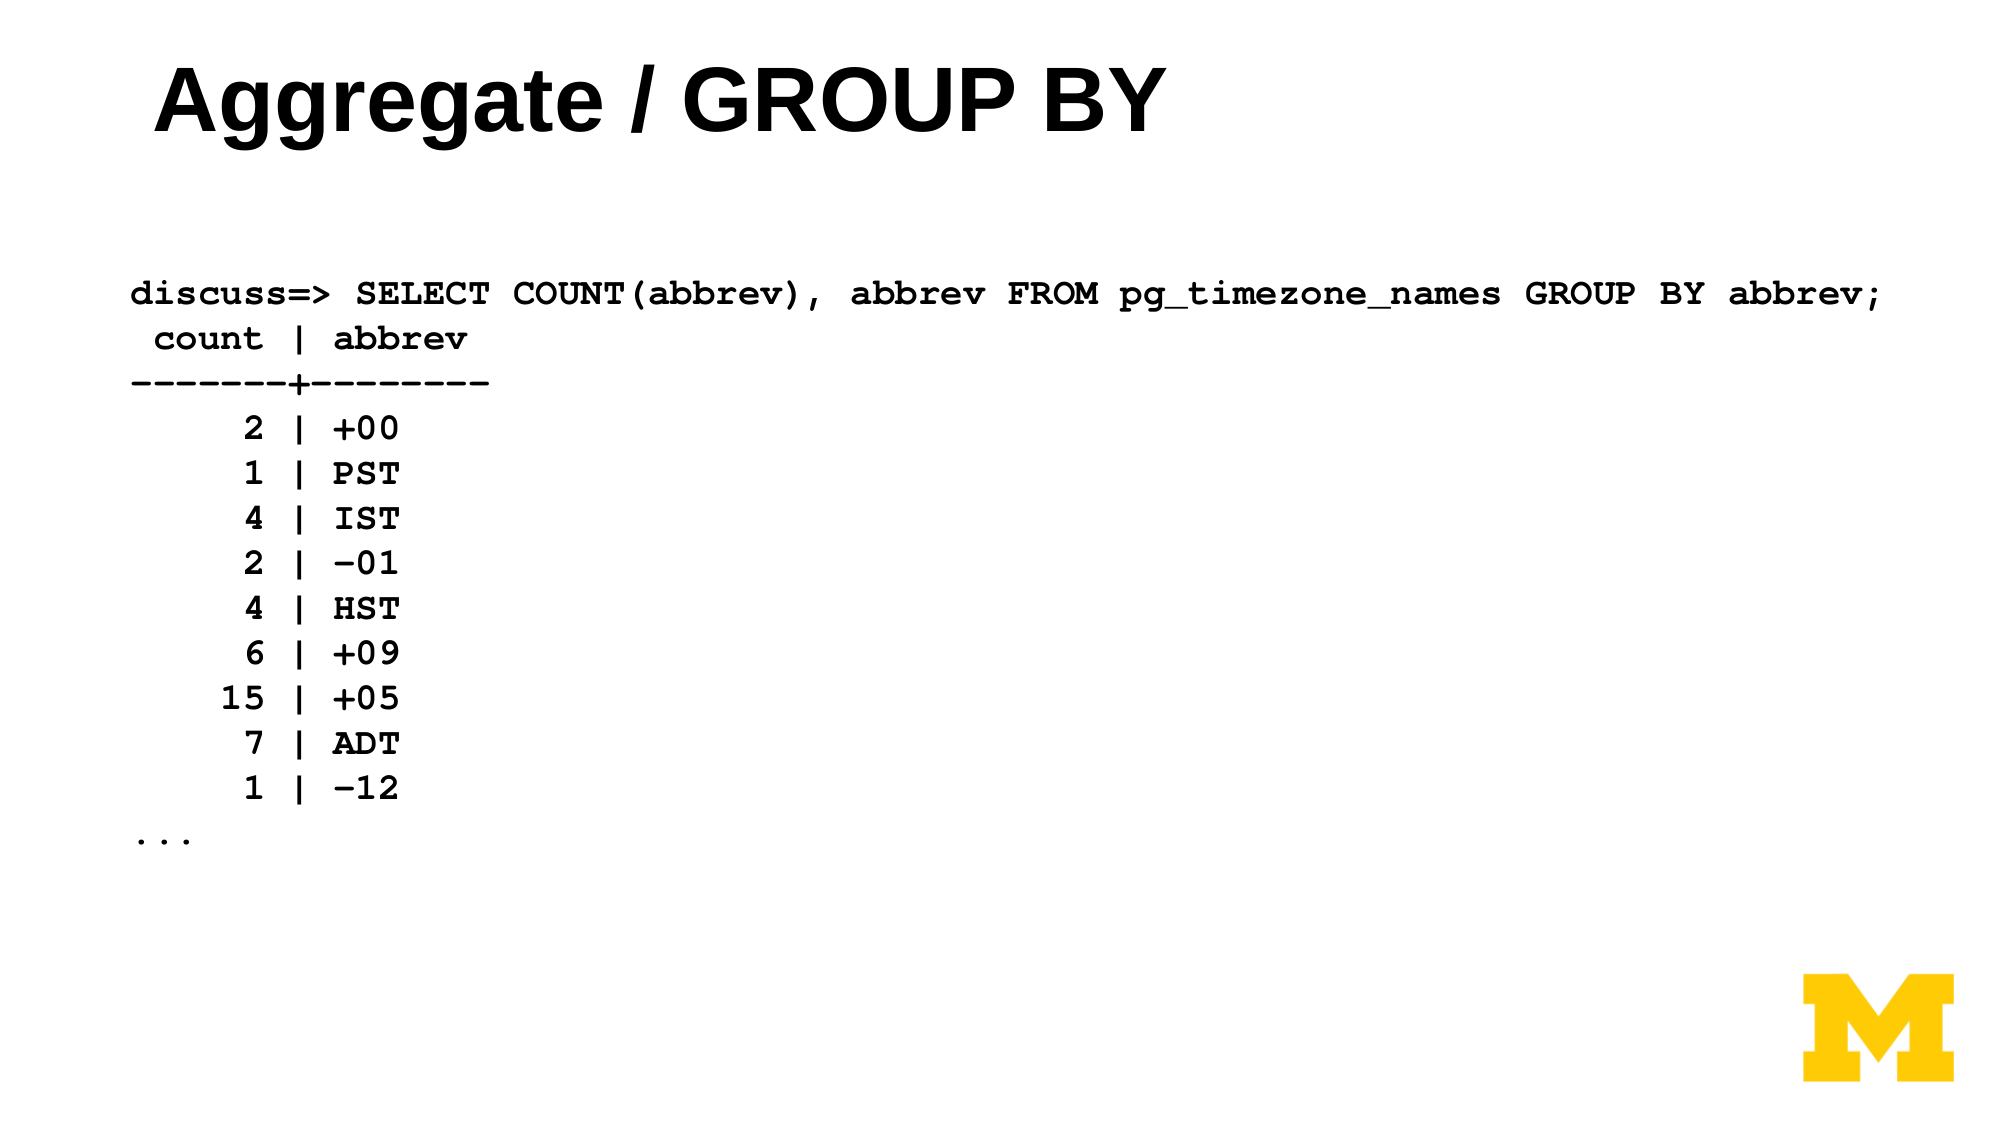

# Aggregate / GROUP BY
discuss=> SELECT COUNT(abbrev), abbrev FROM pg_timezone_names GROUP BY abbrev;
 count | abbrev
-------+--------
     2 | +00
     1 | PST
     4 | IST
     2 | -01
     4 | HST
     6 | +09
    15 | +05
     7 | ADT
     1 | -12
...